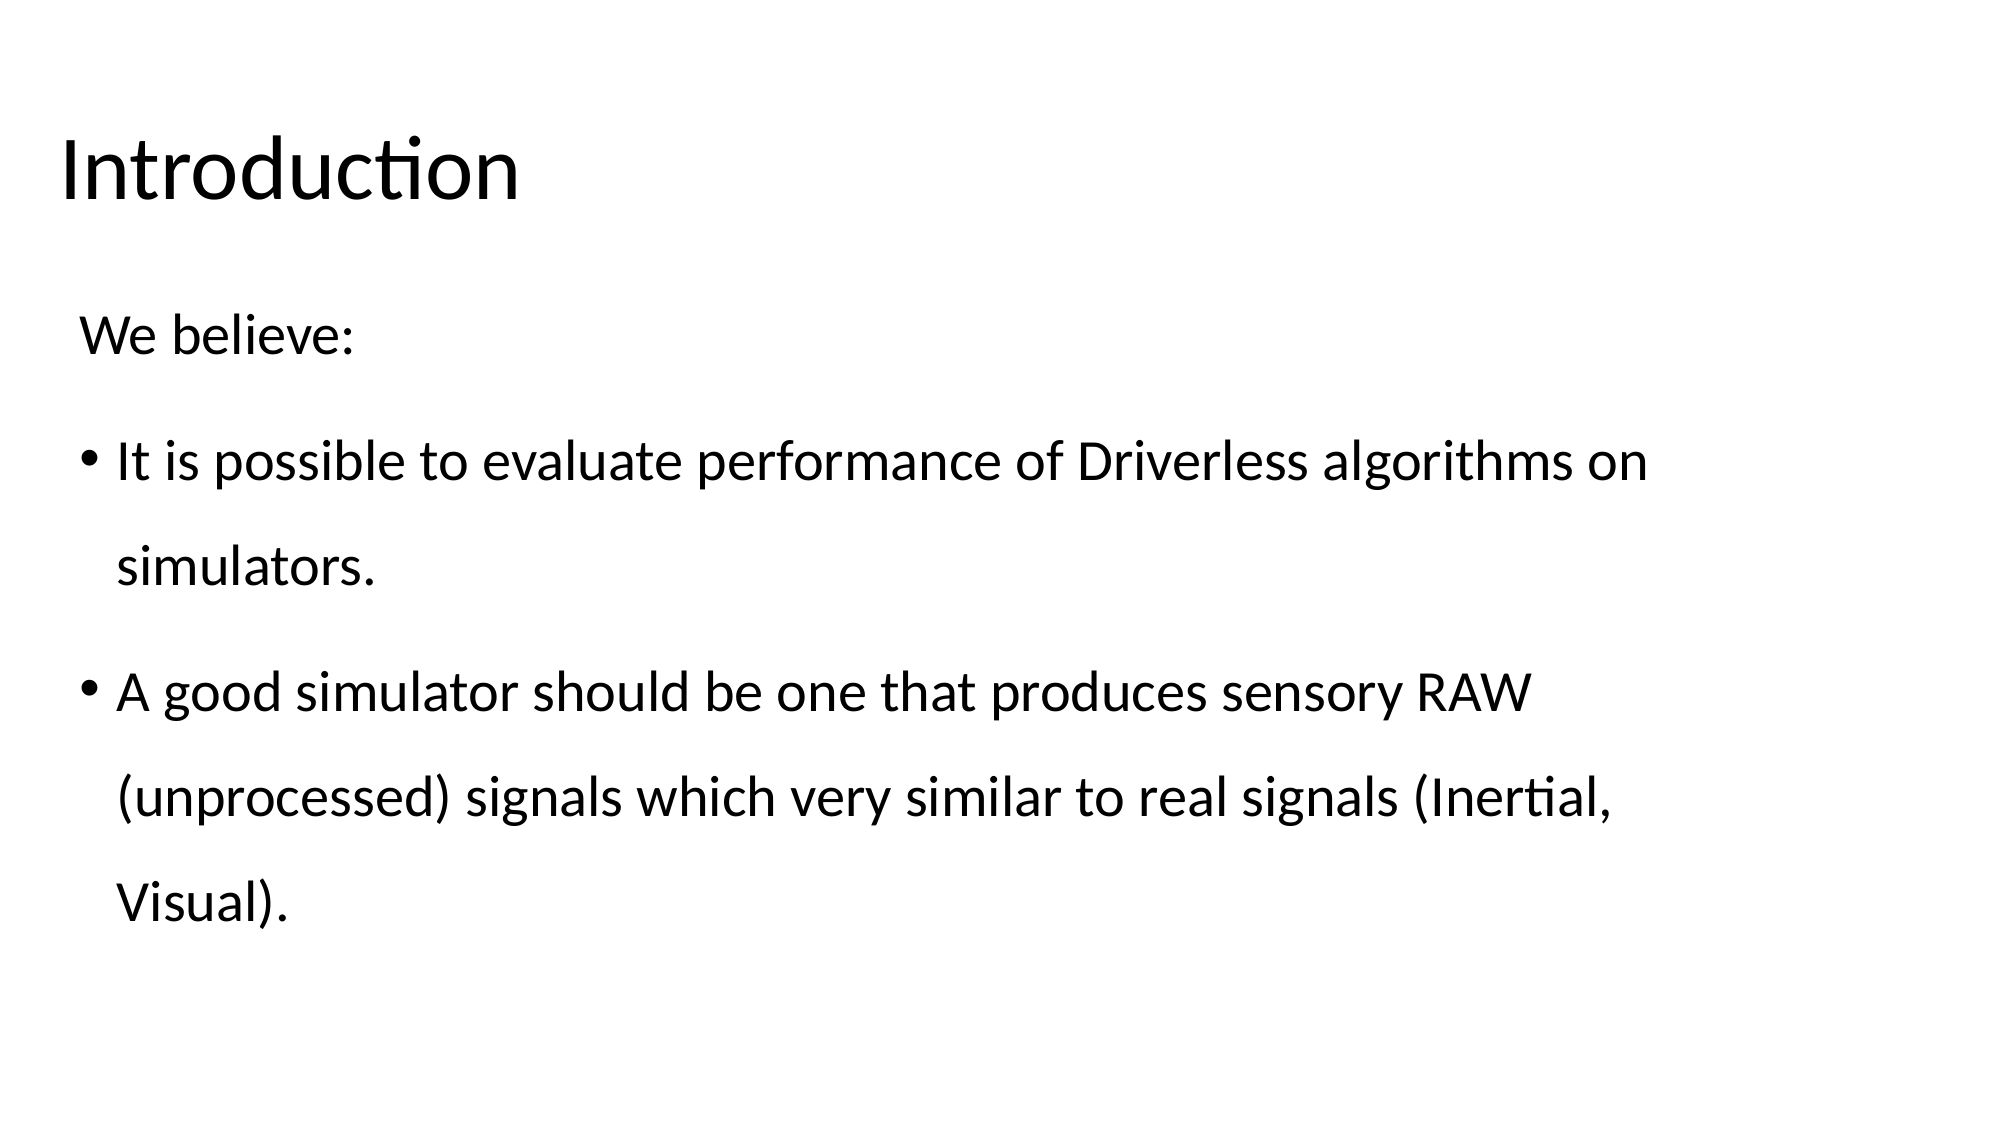

Introduction
We believe:
It is possible to evaluate performance of Driverless algorithms on simulators.
A good simulator should be one that produces sensory RAW (unprocessed) signals which very similar to real signals (Inertial, Visual).